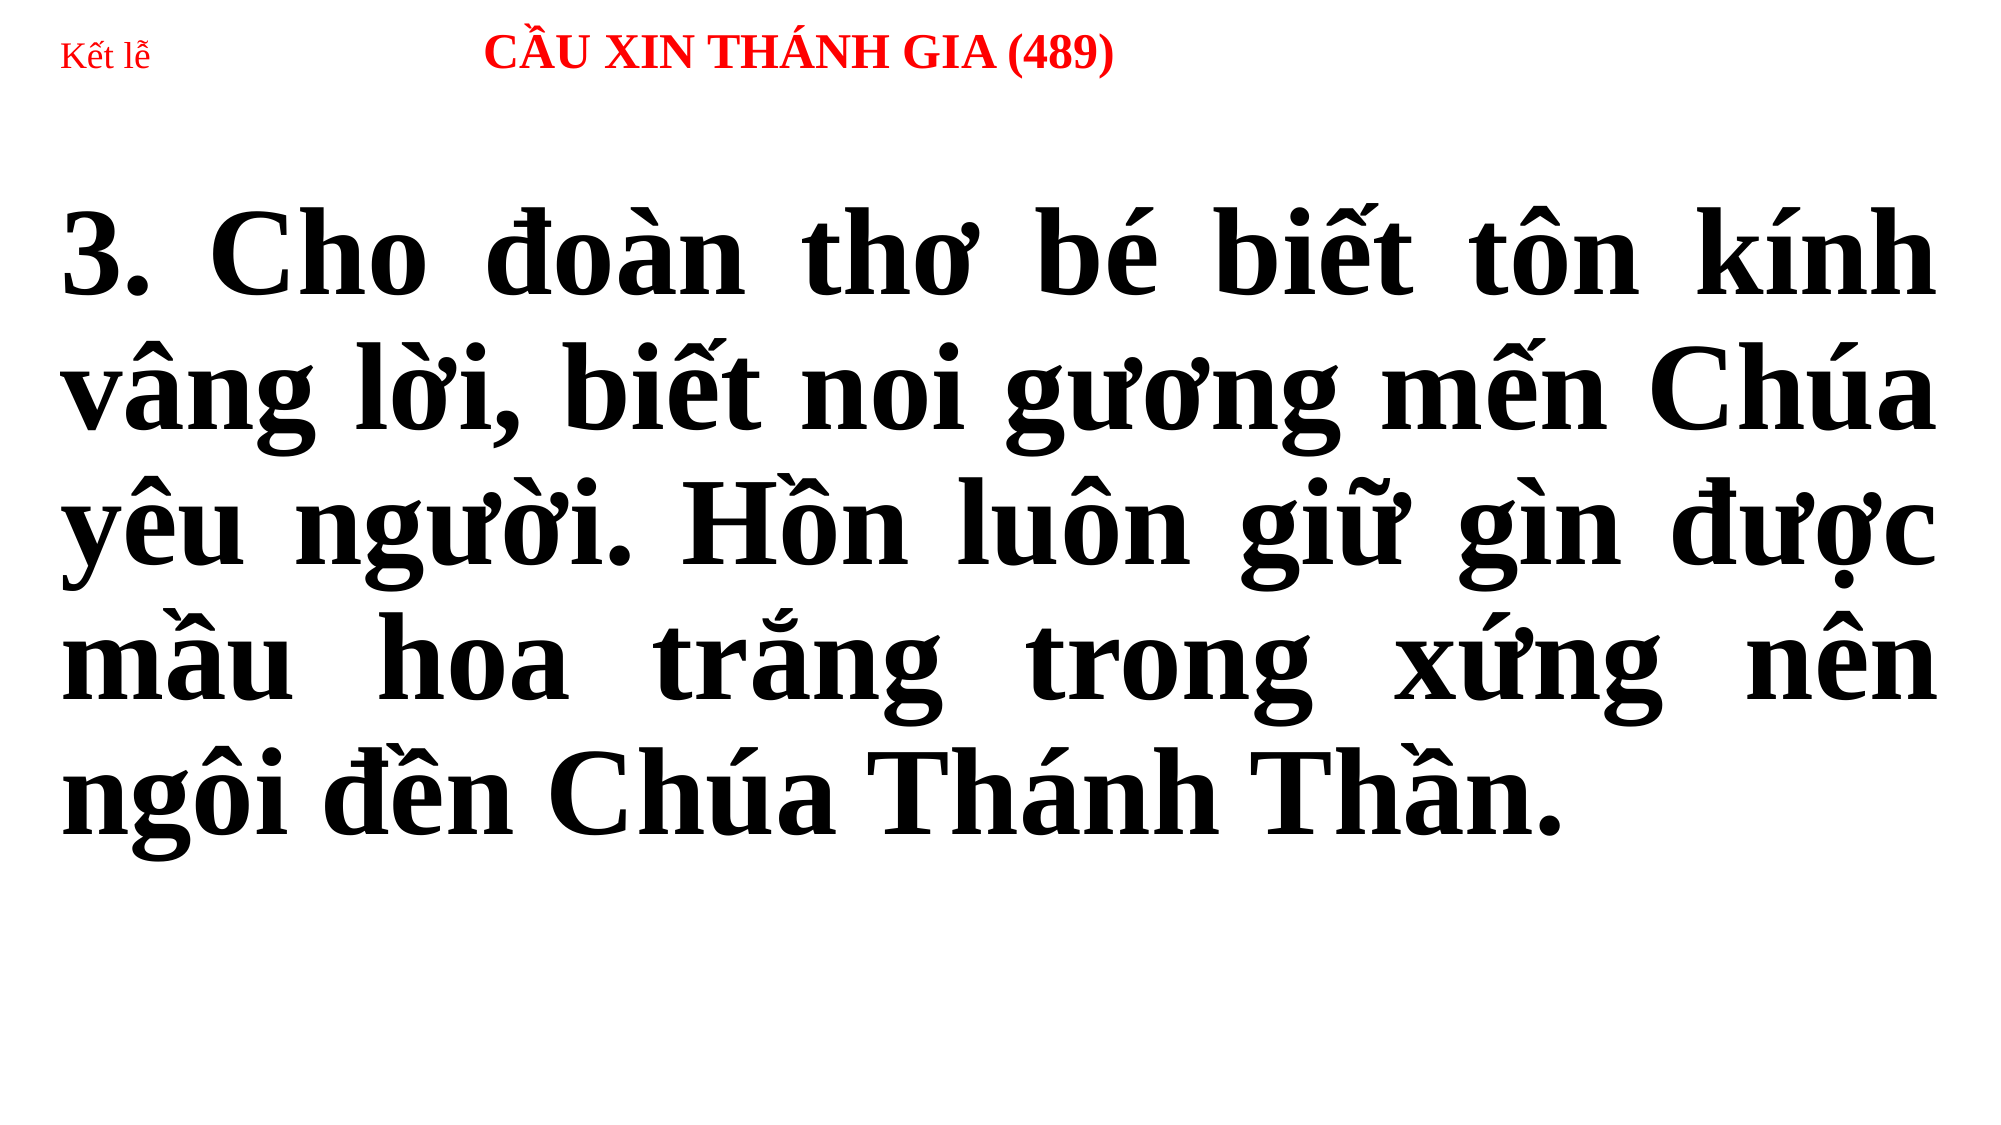

# Kết lễ                                   CẦU XIN THÁNH GIA (489)
3. Cho đoàn thơ bé biết tôn kính vâng lời, biết noi gương mến Chúa yêu người. Hồn luôn giữ gìn được mầu hoa trắng trong xứng nên ngôi đền Chúa Thánh Thần.